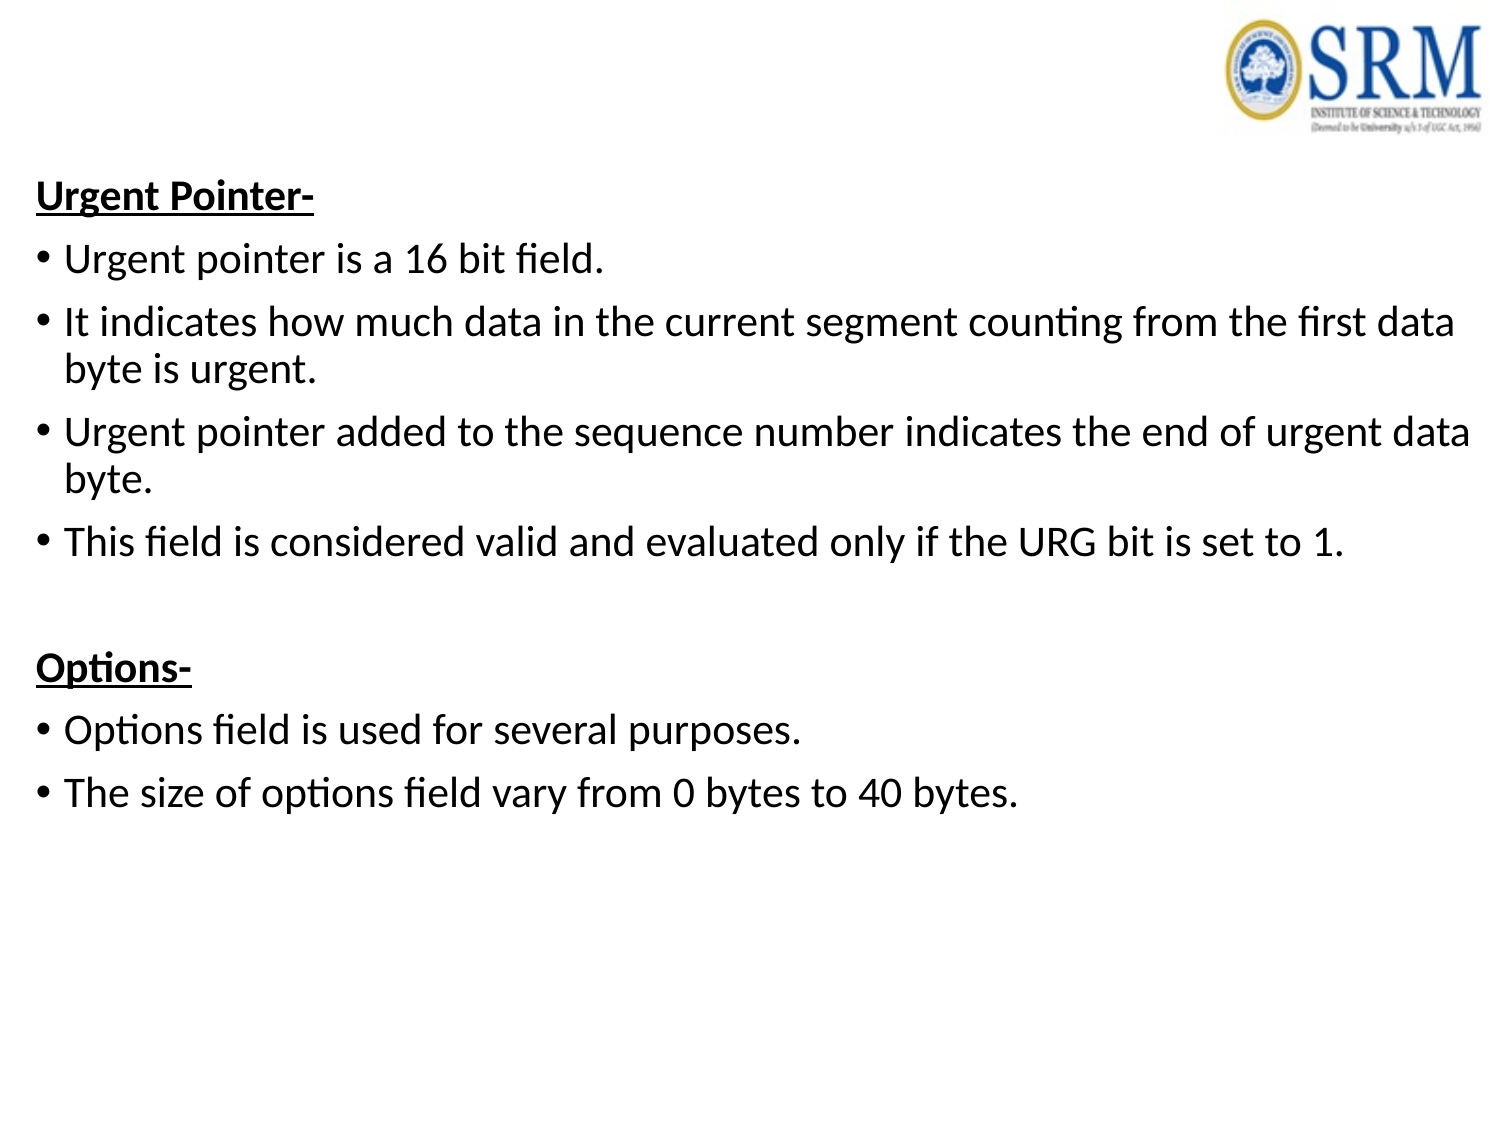

Urgent Pointer-
Urgent pointer is a 16 bit field.
It indicates how much data in the current segment counting from the first data byte is urgent.
Urgent pointer added to the sequence number indicates the end of urgent data byte.
This field is considered valid and evaluated only if the URG bit is set to 1.

Options-
Options field is used for several purposes.
The size of options field vary from 0 bytes to 40 bytes.